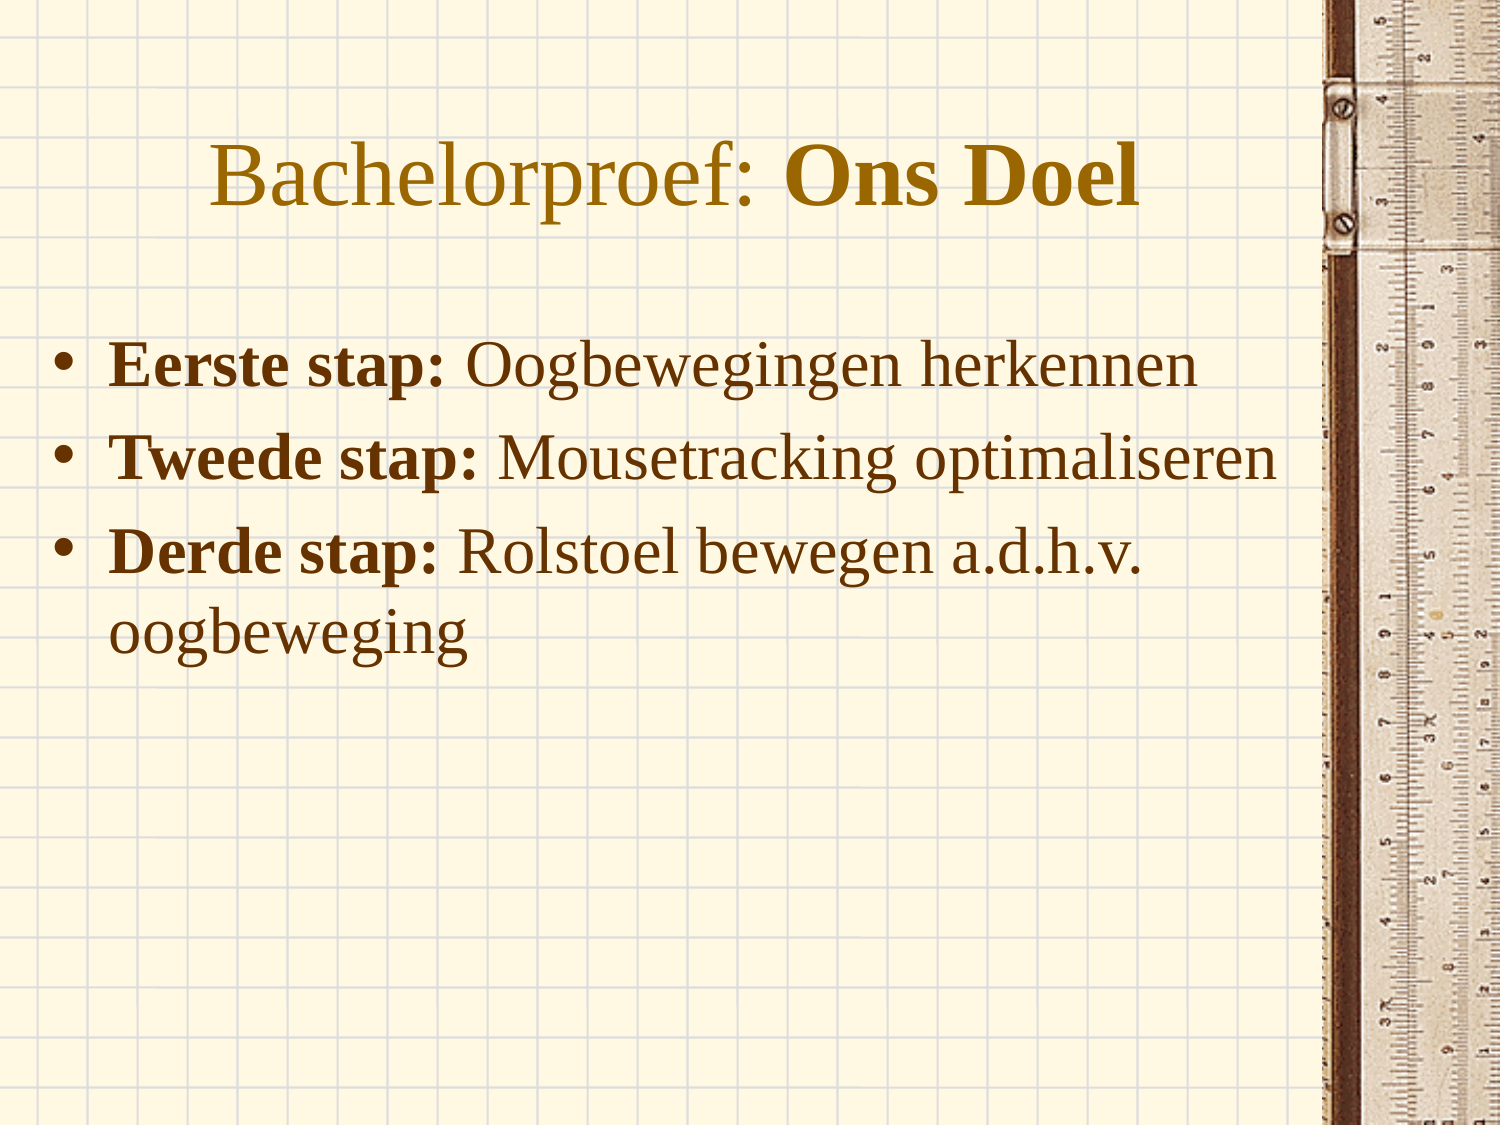

# Bachelorproef: Ons Doel
Eerste stap: Oogbewegingen herkennen
Tweede stap: Mousetracking optimaliseren
Derde stap: Rolstoel bewegen a.d.h.v. oogbeweging